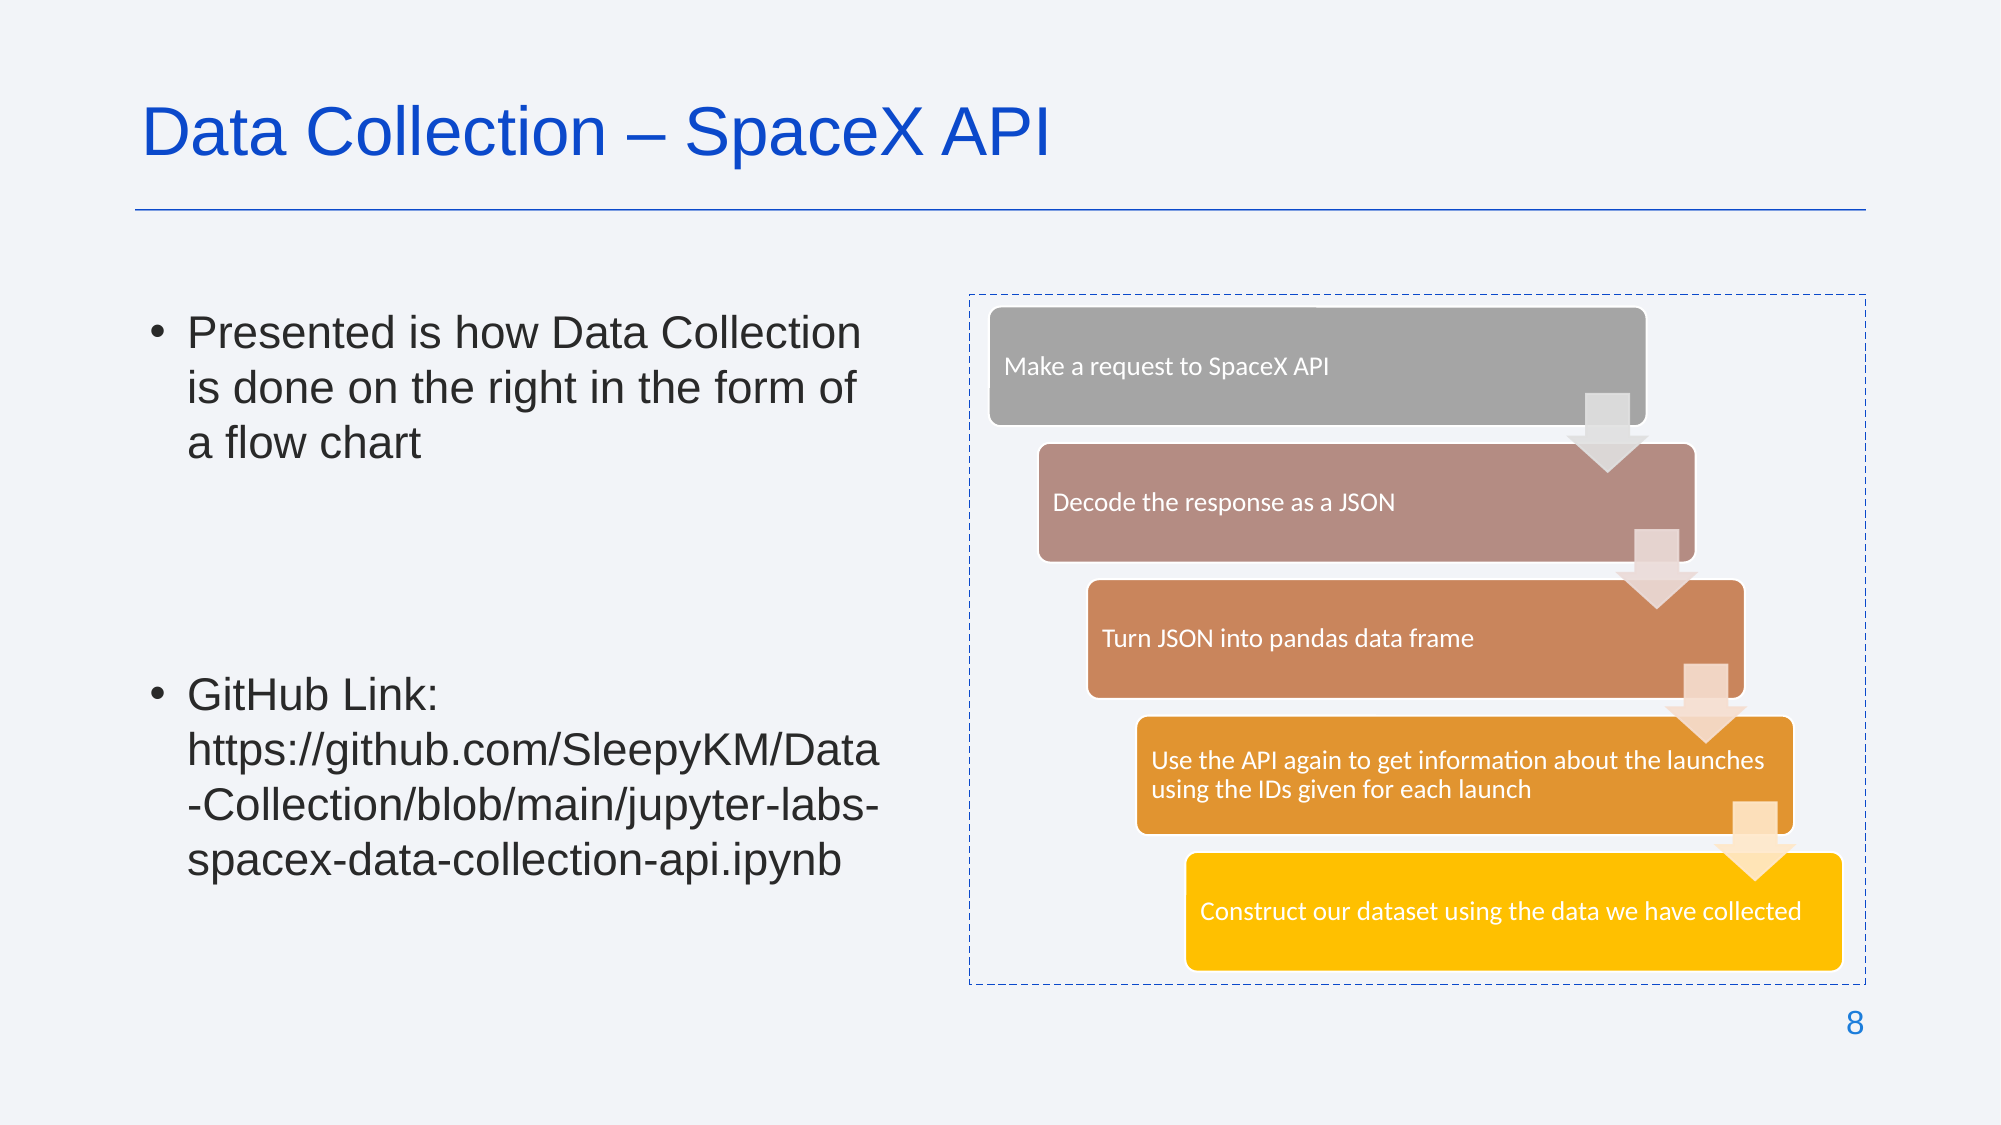

Data Collection – SpaceX API

Presented is how Data Collection is done on the right in the form of a flow chart

GitHub Link: https://github.com/SleepyKM/Data-Collection/blob/main/jupyter-labs-spacex-data-collection-api.ipynb

Make a request to SpaceX API
Decode the response as a JSON
Turn JSON into pandas data frame
Use the API again to get information about the launches using the IDs given for each launch
Construct our dataset using the data we have collected

8